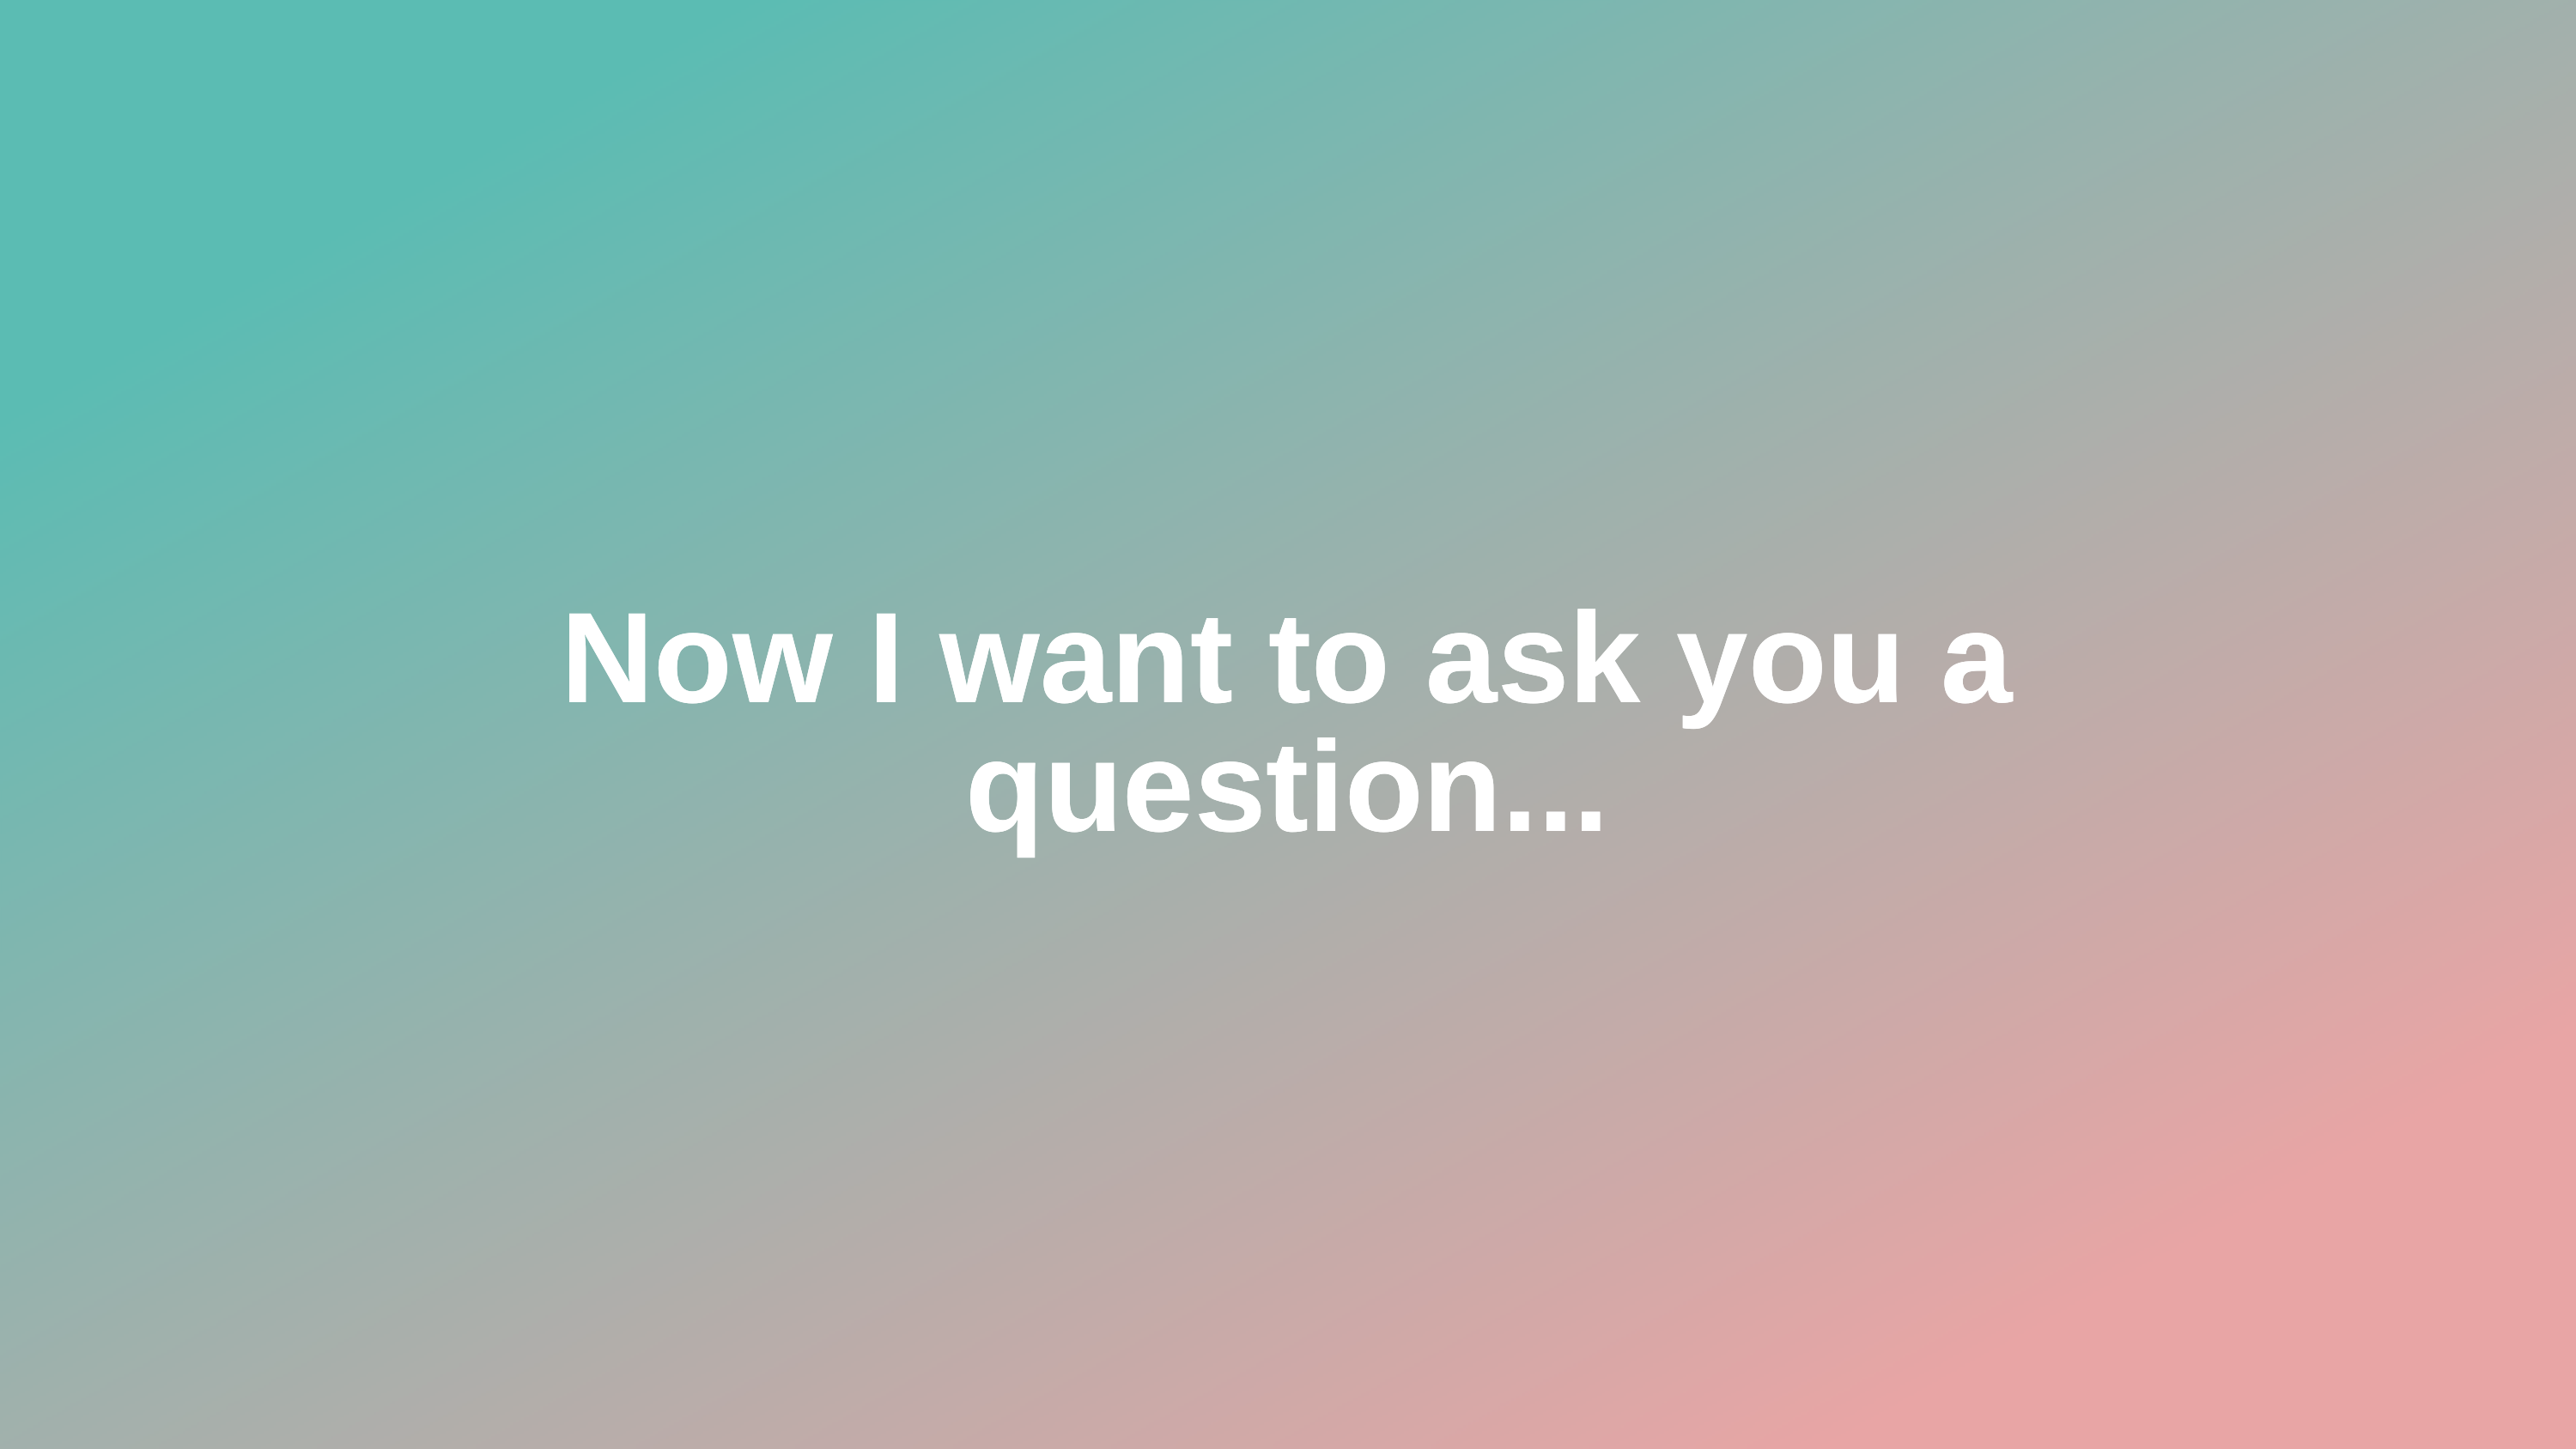

Now I want to ask you a question...
Now I want to ask you a question...